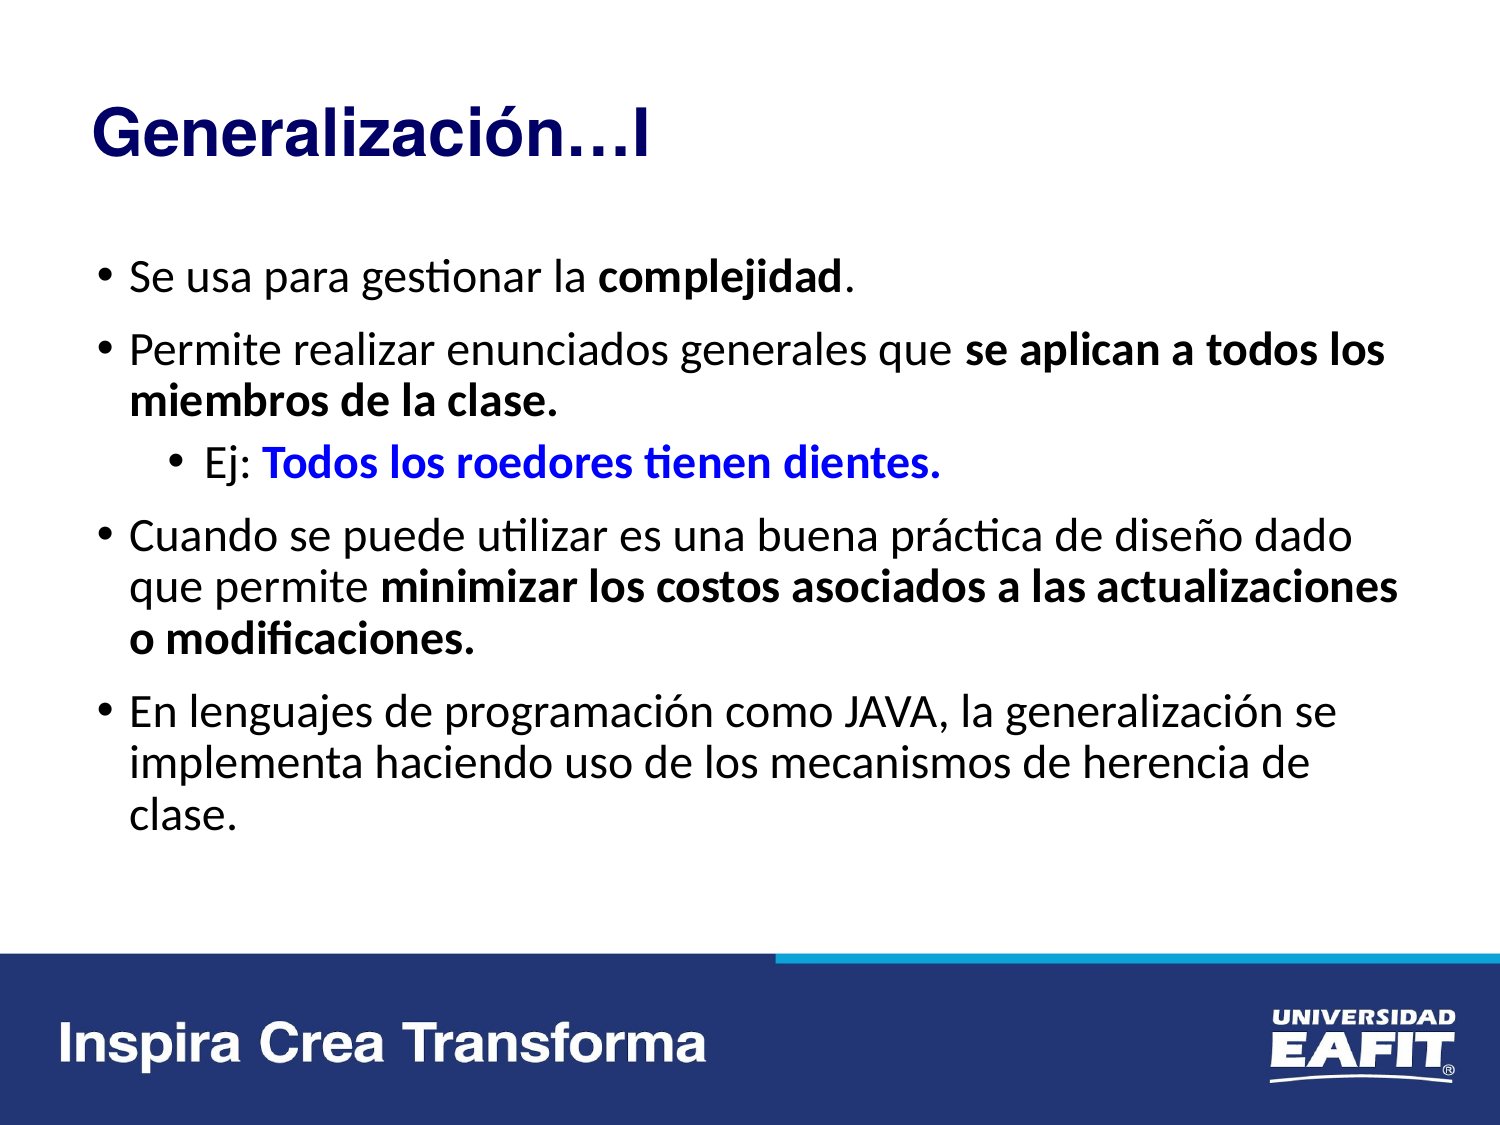

# Generalización…I
Se usa para gestionar la complejidad.
Permite realizar enunciados generales que se aplican a todos los miembros de la clase.
Ej: Todos los roedores tienen dientes.
Cuando se puede utilizar es una buena práctica de diseño dado que permite minimizar los costos asociados a las actualizaciones o modificaciones.
En lenguajes de programación como JAVA, la generalización se implementa haciendo uso de los mecanismos de herencia de clase.